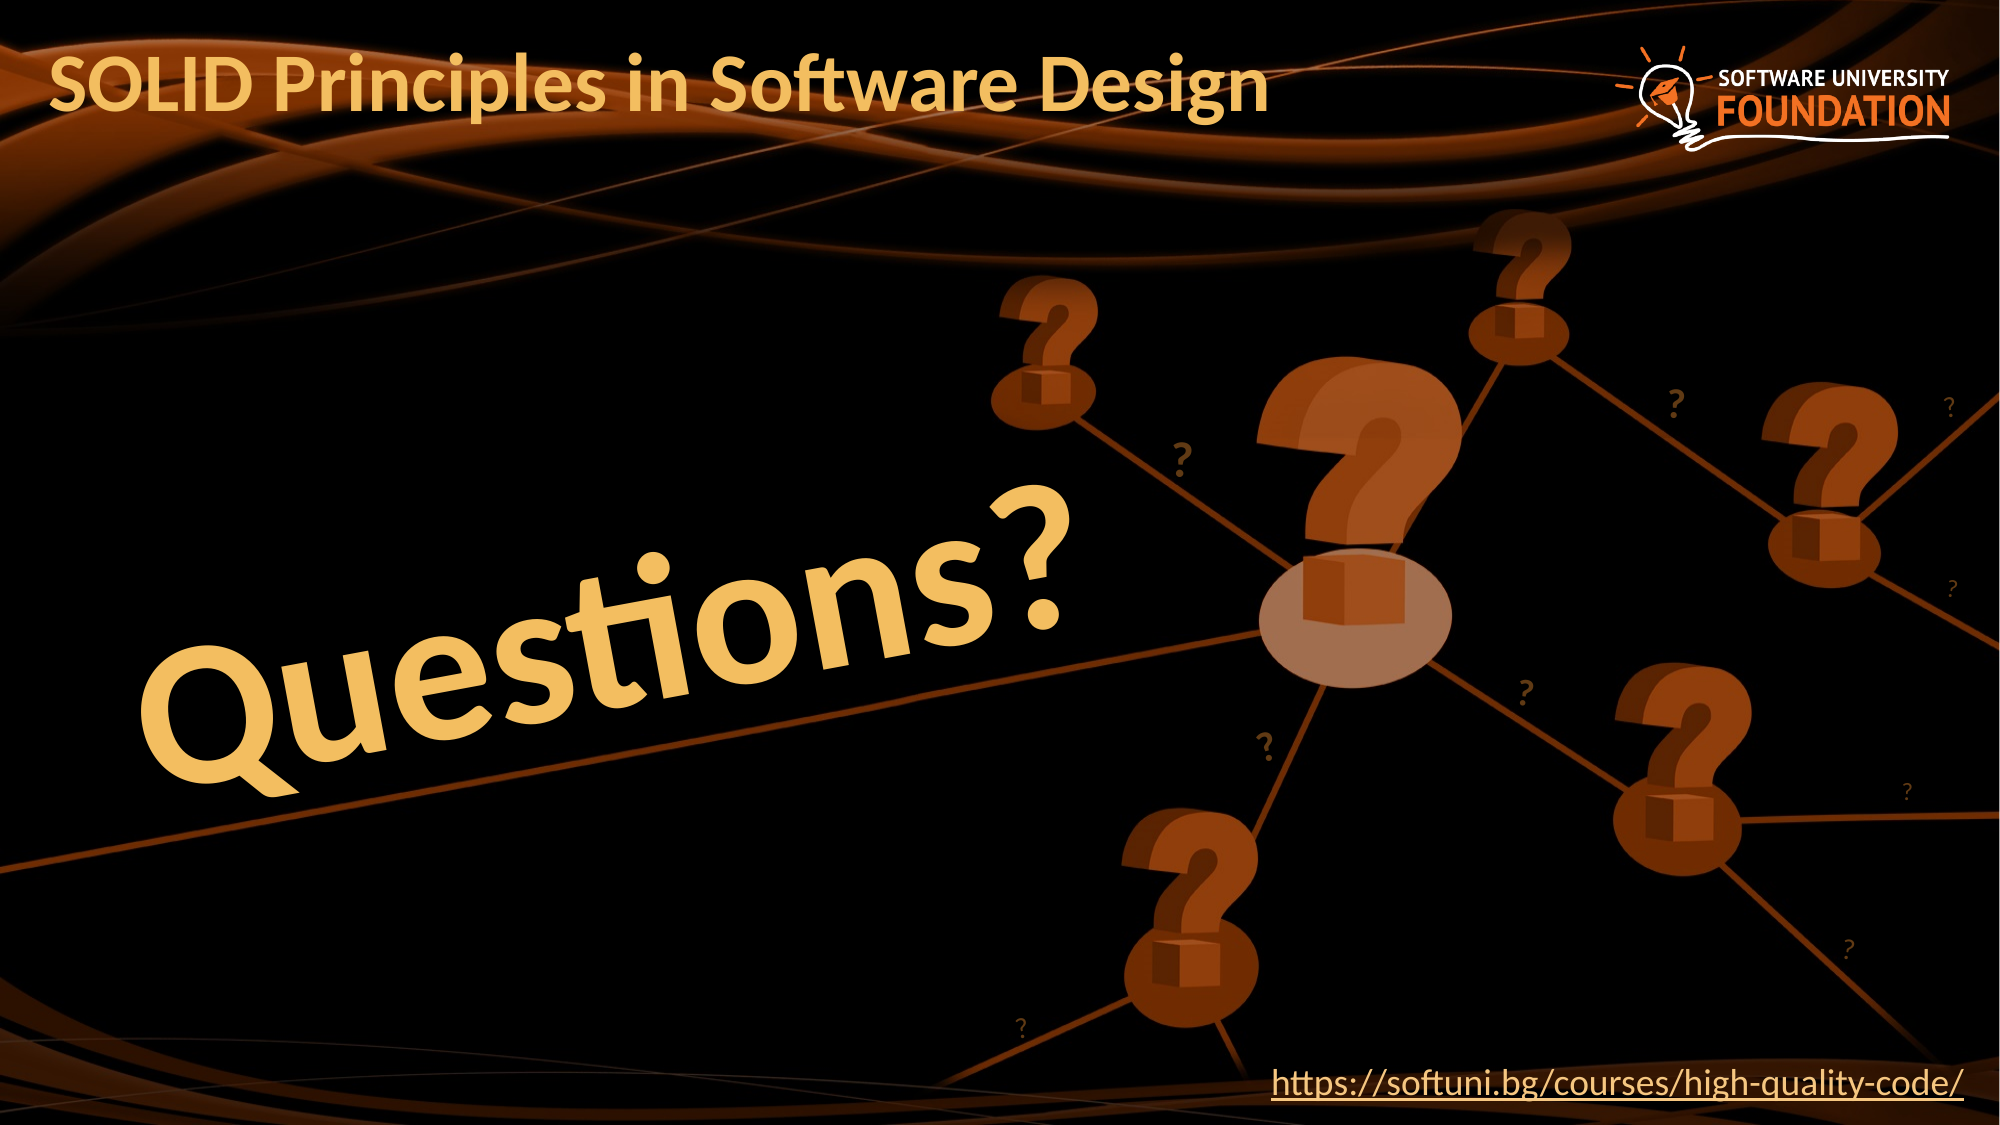

# SOLID Principles in Software Design
https://softuni.bg/courses/high-quality-code/